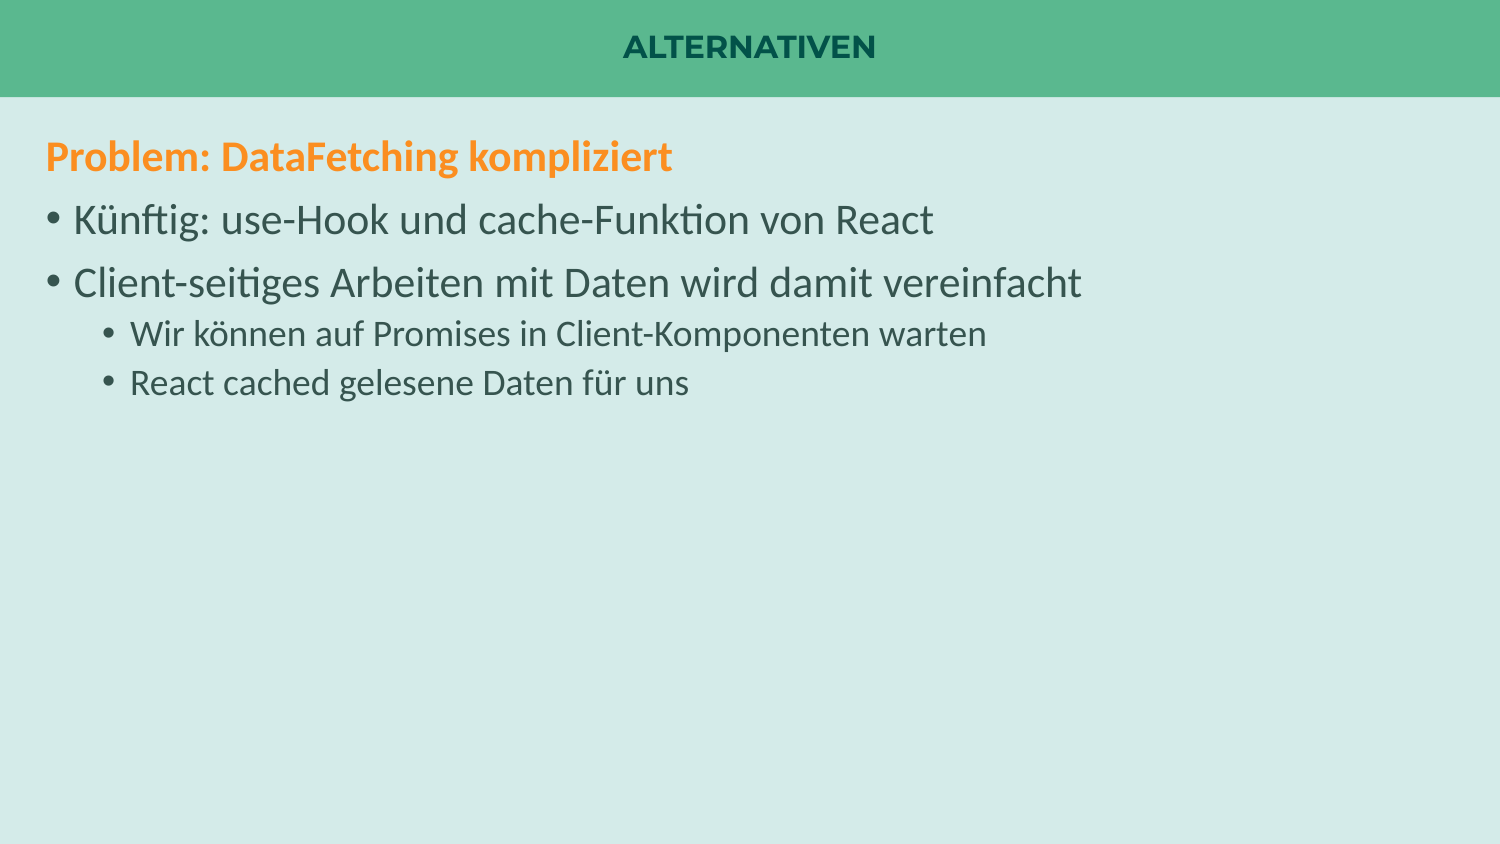

# Alternativen
Problem: DataFetching kompliziert
Künftig: use-Hook und cache-Funktion von React
Client-seitiges Arbeiten mit Daten wird damit vereinfacht
Wir können auf Promises in Client-Komponenten warten
React cached gelesene Daten für uns